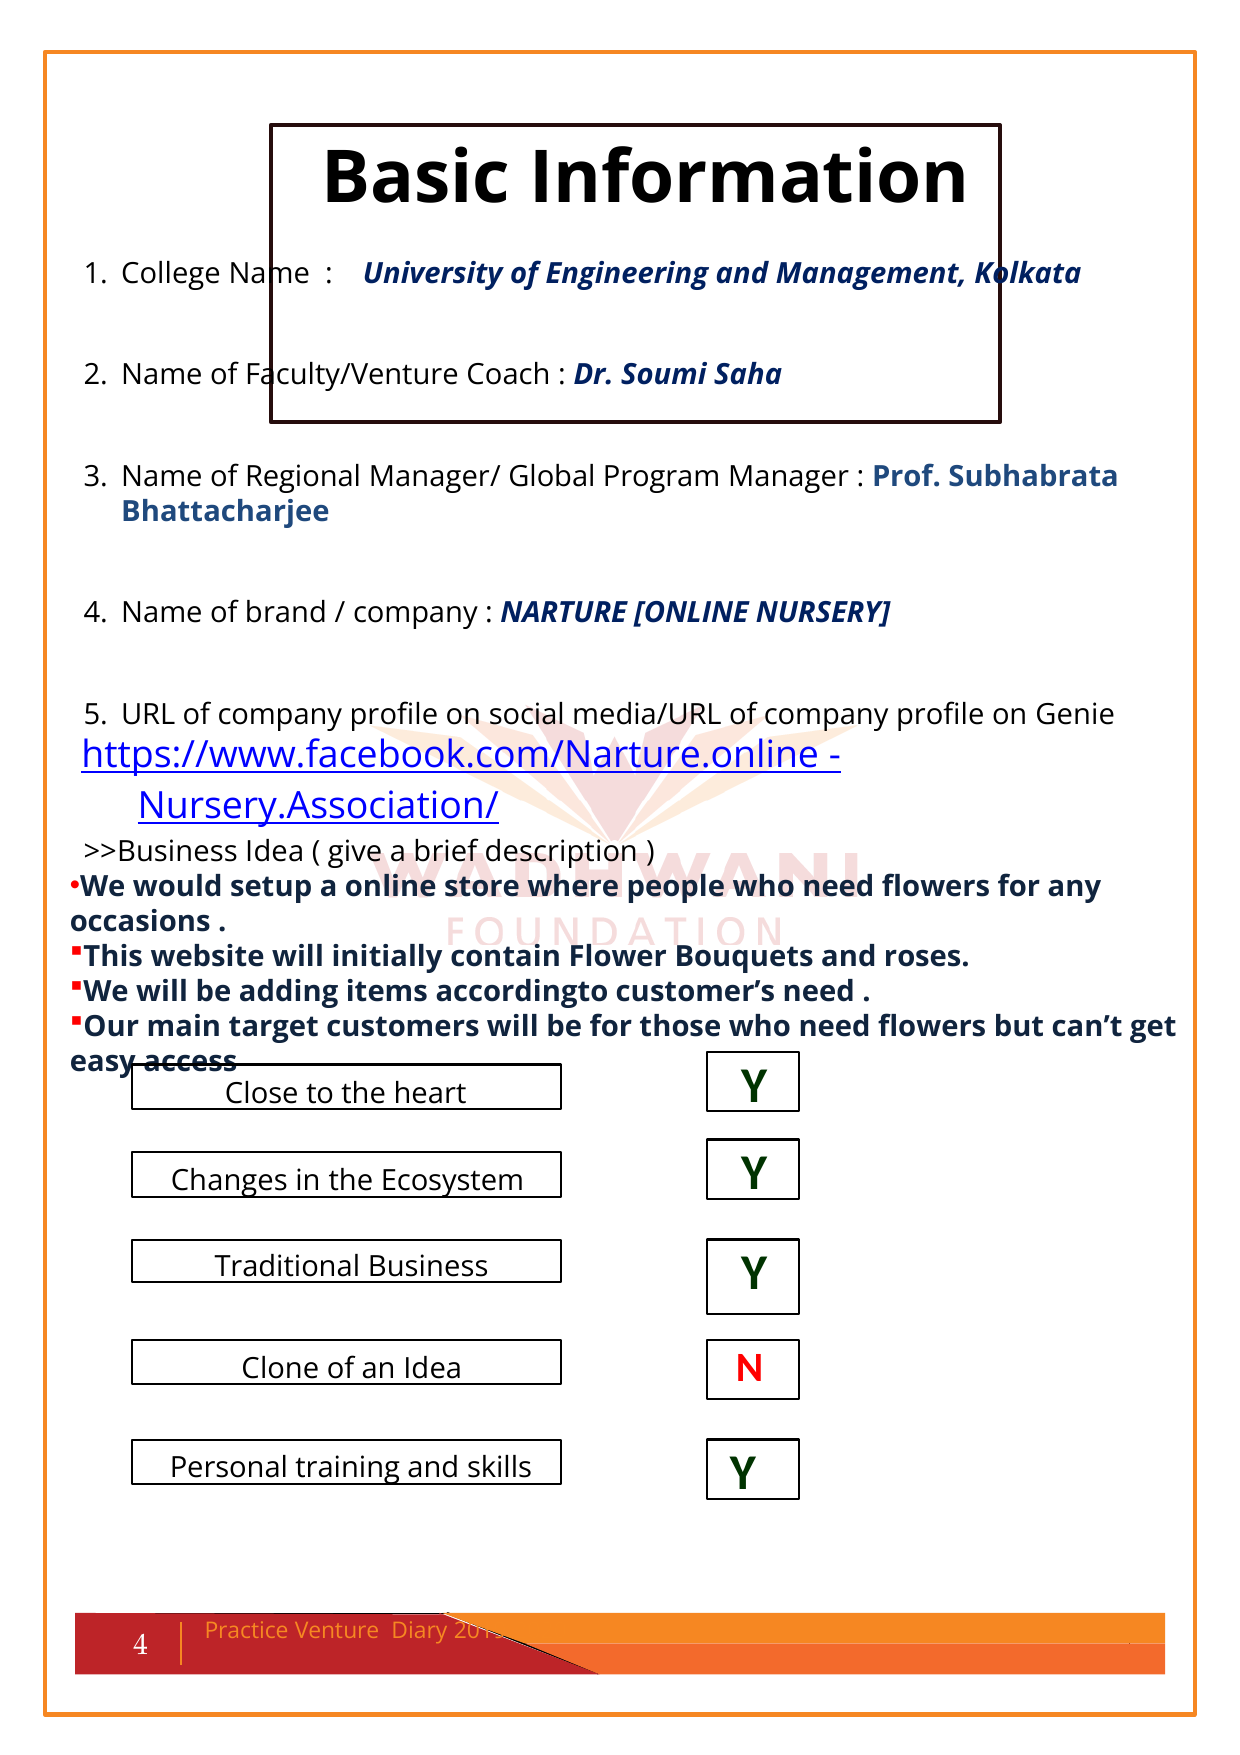

# Basic Information
College Name  :    University of Engineering and Management, Kolkata

Name of Faculty/Venture Coach : Dr. Soumi Saha

Name of Regional Manager/ Global Program Manager : Prof. Subhabrata Bhattacharjee

Name of brand / company : NARTURE [ONLINE NURSERY]

URL of company profile on social media/URL of company profile on Genie
https://www.facebook.com/Narture.online -Nursery.Association/
>>Business Idea ( give a brief description )
We would setup a online store where people who need flowers for any   occasions .
This website will initially contain Flower Bouquets and roses.
We will be adding items accordingto customer’s need .
Our main target customers will be for those who need flowers but can’t get easy access

   Y
Close to the heart
   Y
Changes in the Ecosystem
Traditional Business
   Y
Clone of an Idea
   N
Personal training and skills
  Y
Practice Venture  Diary 2019-2020

4